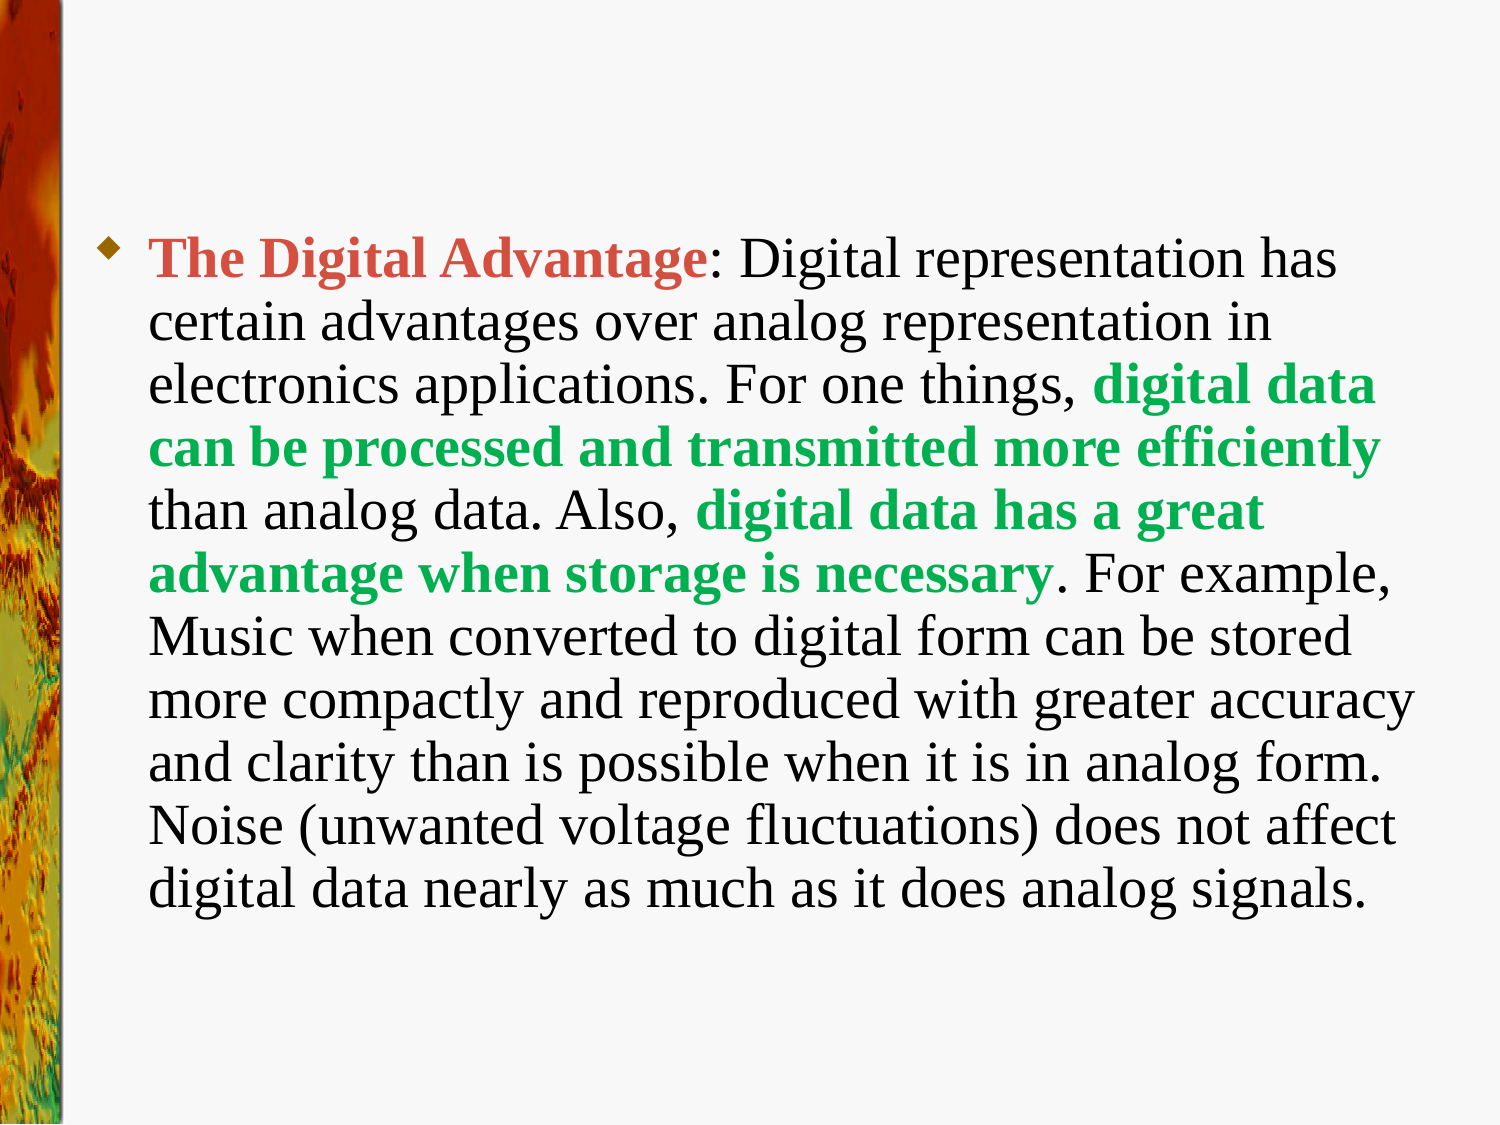

#
The Digital Advantage: Digital representation has certain advantages over analog representation in electronics applications. For one things, digital data can be processed and transmitted more efficiently than analog data. Also, digital data has a great advantage when storage is necessary. For example, Music when converted to digital form can be stored more compactly and reproduced with greater accuracy and clarity than is possible when it is in analog form. Noise (unwanted voltage fluctuations) does not affect digital data nearly as much as it does analog signals.